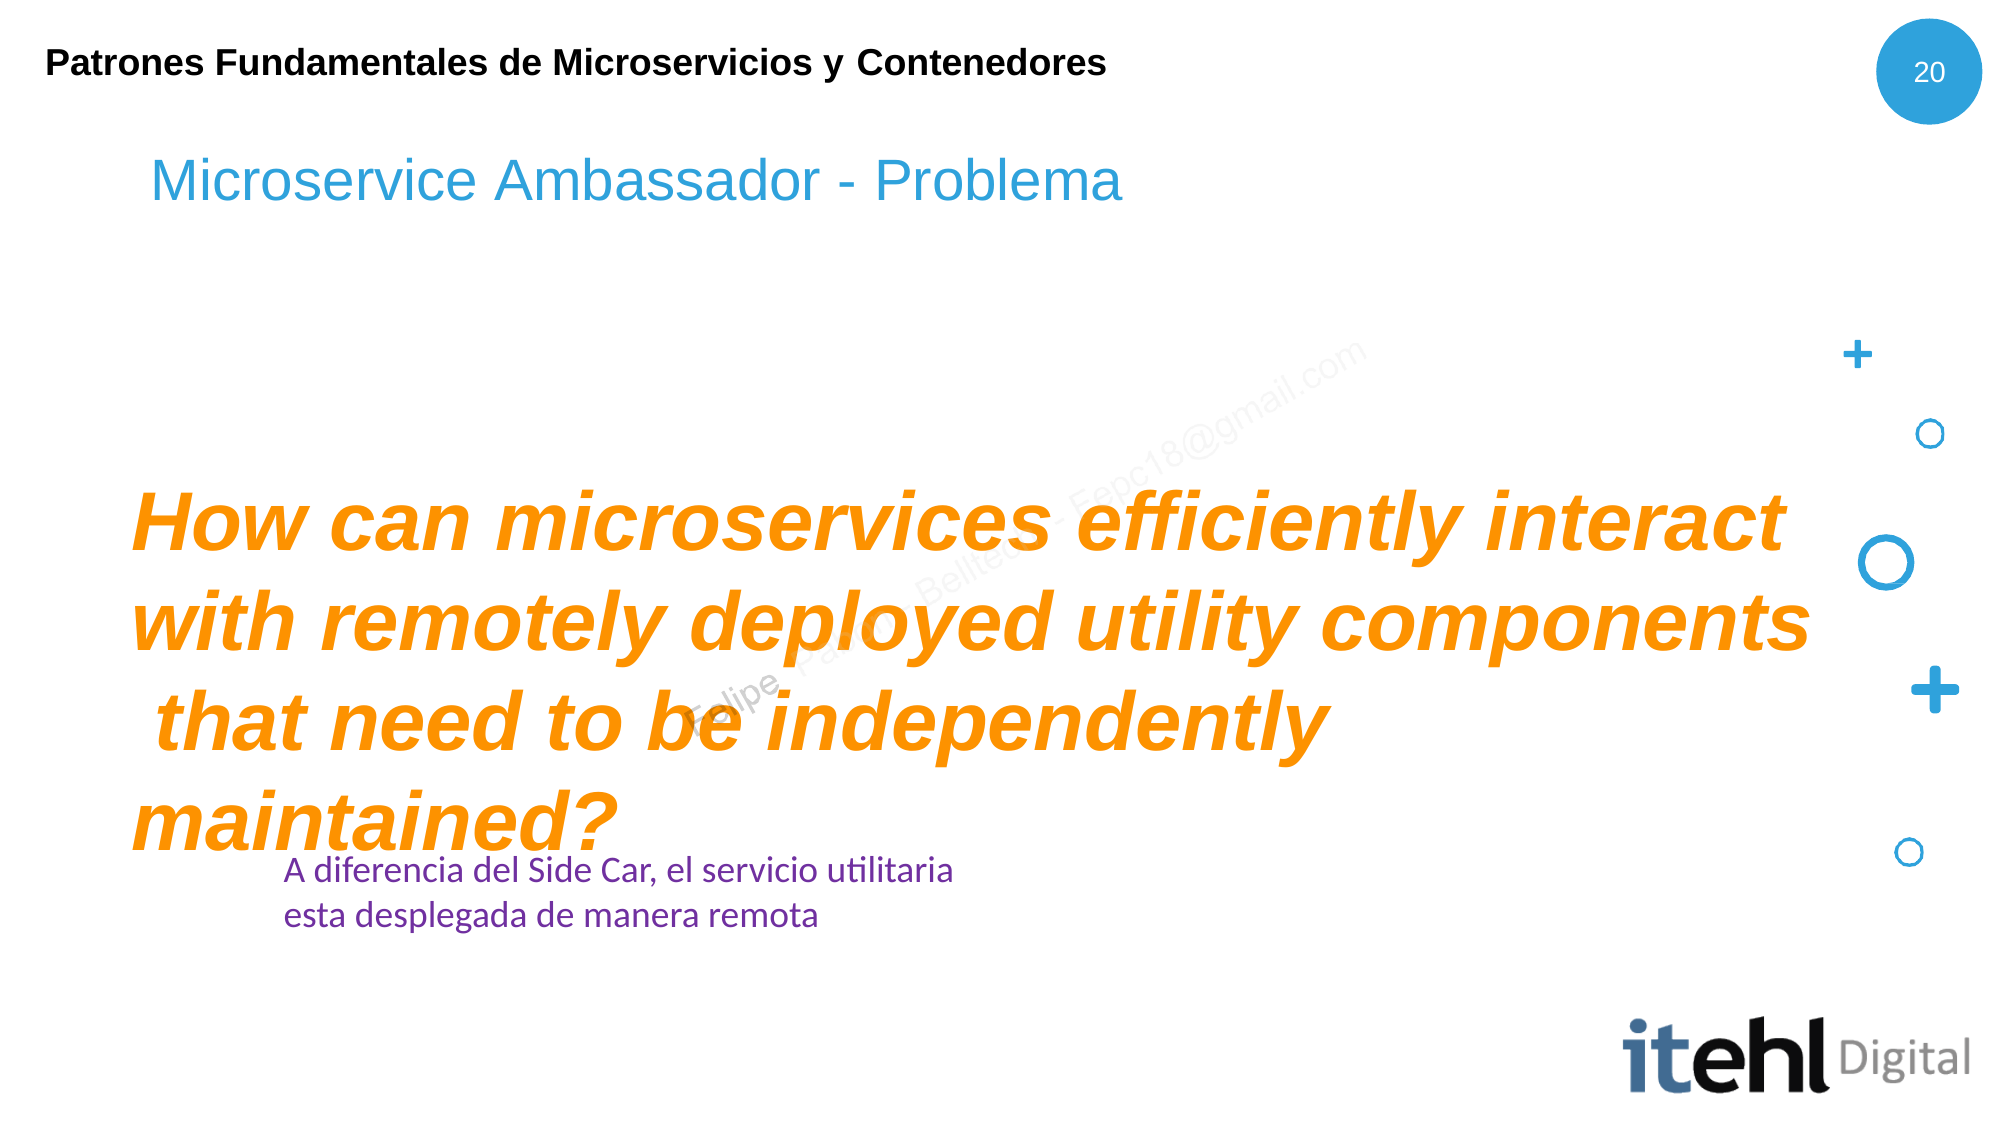

Patrones Fundamentales de Microservicios y Contenedores
20
Microservice Ambassador - Problema

How can microservices efficiently interact  with remotely deployed utility components  that need to be independently maintained?

A diferencia del Side Car, el servicio utilitaria esta desplegada de manera remota